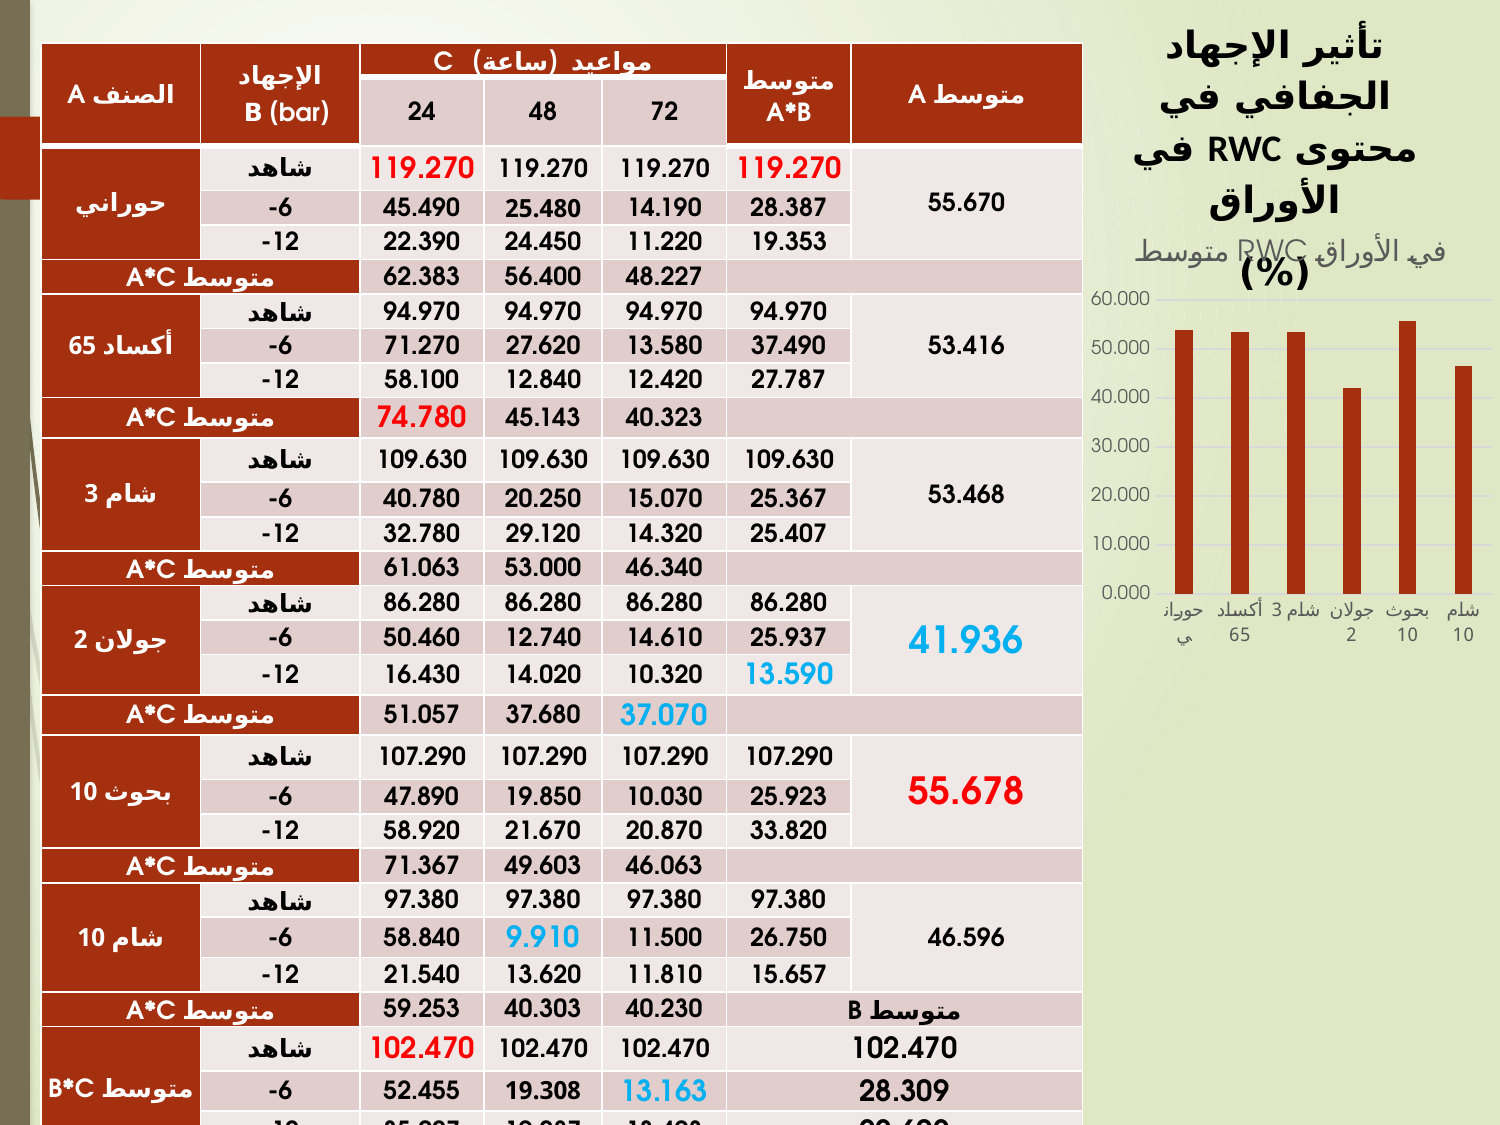

تأثير الإجهاد الجفافي في محتوى RWC في الأوراق
(%)
| الصنف A | الإجهاد (bar) B | مواعيد (ساعة) C |  |  | متوسط A\*B | متوسط A |  |
| --- | --- | --- | --- | --- | --- | --- | --- |
|  |  | 24 | 48 | 72 |  |  |  |
| حوراني | شاهد | 119.270 | 119.270 | 119.270 | 119.270 | 55.670 |  |
|  | -6 | 45.490 | 25.480 | 14.190 | 28.387 |  |  |
|  | -12 | 22.390 | 24.450 | 11.220 | 19.353 |  |  |
| متوسط A\*C |  | 62.383 | 56.400 | 48.227 |  |  |  |
| أكساد 65 | شاهد | 94.970 | 94.970 | 94.970 | 94.970 | 53.416 |  |
|  | -6 | 71.270 | 27.620 | 13.580 | 37.490 |  |  |
|  | -12 | 58.100 | 12.840 | 12.420 | 27.787 |  |  |
| متوسط A\*C |  | 74.780 | 45.143 | 40.323 |  |  |  |
| شام 3 | شاهد | 109.630 | 109.630 | 109.630 | 109.630 | 53.468 |  |
|  | -6 | 40.780 | 20.250 | 15.070 | 25.367 |  |  |
|  | -12 | 32.780 | 29.120 | 14.320 | 25.407 |  |  |
| متوسط A\*C |  | 61.063 | 53.000 | 46.340 |  |  |  |
| جولان 2 | شاهد | 86.280 | 86.280 | 86.280 | 86.280 | 41.936 |  |
|  | -6 | 50.460 | 12.740 | 14.610 | 25.937 |  |  |
|  | -12 | 16.430 | 14.020 | 10.320 | 13.590 |  |  |
| متوسط A\*C |  | 51.057 | 37.680 | 37.070 |  |  |  |
| بحوث 10 | شاهد | 107.290 | 107.290 | 107.290 | 107.290 | 55.678 |  |
|  | -6 | 47.890 | 19.850 | 10.030 | 25.923 |  |  |
|  | -12 | 58.920 | 21.670 | 20.870 | 33.820 |  |  |
| متوسط A\*C |  | 71.367 | 49.603 | 46.063 |  |  |  |
| شام 10 | شاهد | 97.380 | 97.380 | 97.380 | 97.380 | 46.596 |  |
|  | -6 | 58.840 | 9.910 | 11.500 | 26.750 |  |  |
|  | -12 | 21.540 | 13.620 | 11.810 | 15.657 |  |  |
| متوسط A\*C |  | 59.253 | 40.303 | 40.230 | متوسط B |  |  |
| متوسط B\*C | شاهد | 102.470 | 102.470 | 102.470 | 102.470 |  |  |
|  | -6 | 52.455 | 19.308 | 13.163 | 28.309 |  |  |
|  | -12 | 35.027 | 19.287 | 13.493 | 22.602 |  |  |
| متوسط C |  | 63.317 | 47.022 | 43.042 |  |  |  |
| LSD 0.05 | A | B | C | A\*B | A\*C | B\*C | A\*B\*C |
|  | 0.0820 | 0.0580 | 0.0580 | 0.1410 | 0.1410 | 0.1000 | 0.2450 |

### Chart: متوسط RWC في الأوراق

| Category | متوسط RWC/S |
|---|---|
| حوراني | 53.892222222222216 |
| أكساد 65 | 53.41555555555555 |
| شام 3 | 53.467777777777776 |
| جولان 2 | 41.93555555555556 |
| بحوث 10 | 55.67777777777778 |
| شام 10 | 46.595555555555556 |